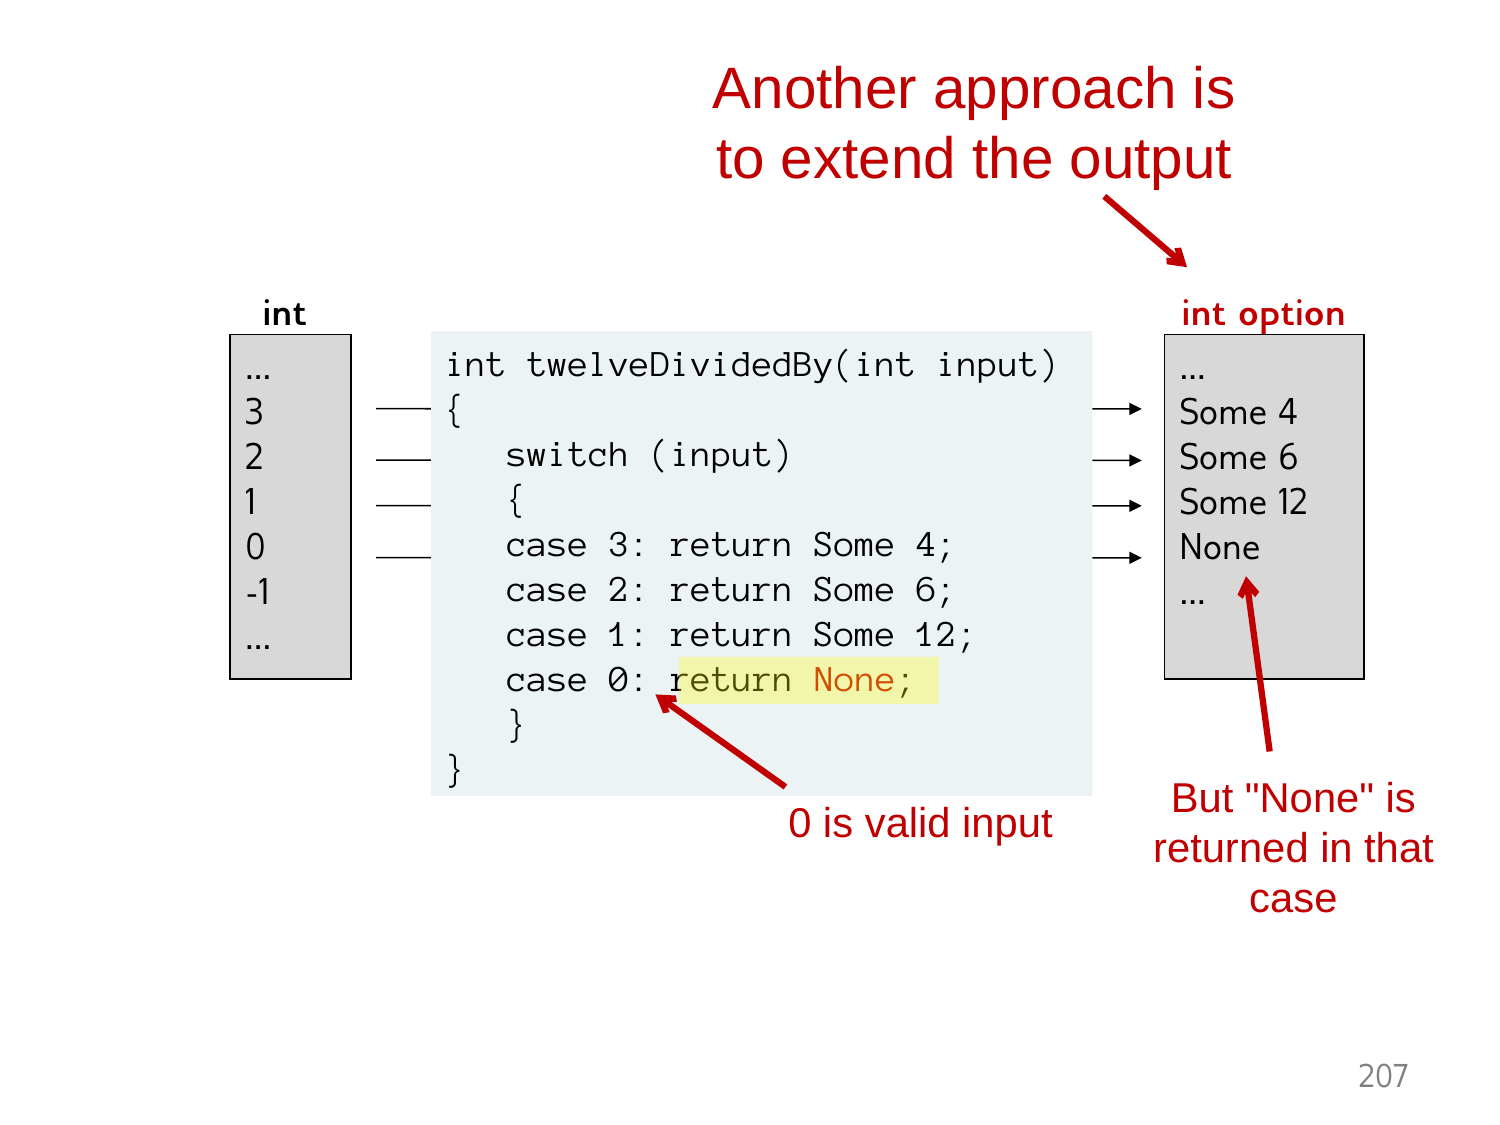

Another approach is to extend the output

int option
…
3
2
1
0
-1
…
…
Some 4
Some 6
Some 12
None
…

twelveDividedBy(x)
input x       maps to          12/x
int
int twelveDividedBy(int input)
{
   switch (input)
   {
   case 3: return Some 4;
   case 2: return Some 6;
   case 1: return Some 12;
   case 0: return None;
   }
}
But "None" is returned in that case

0 is valid input